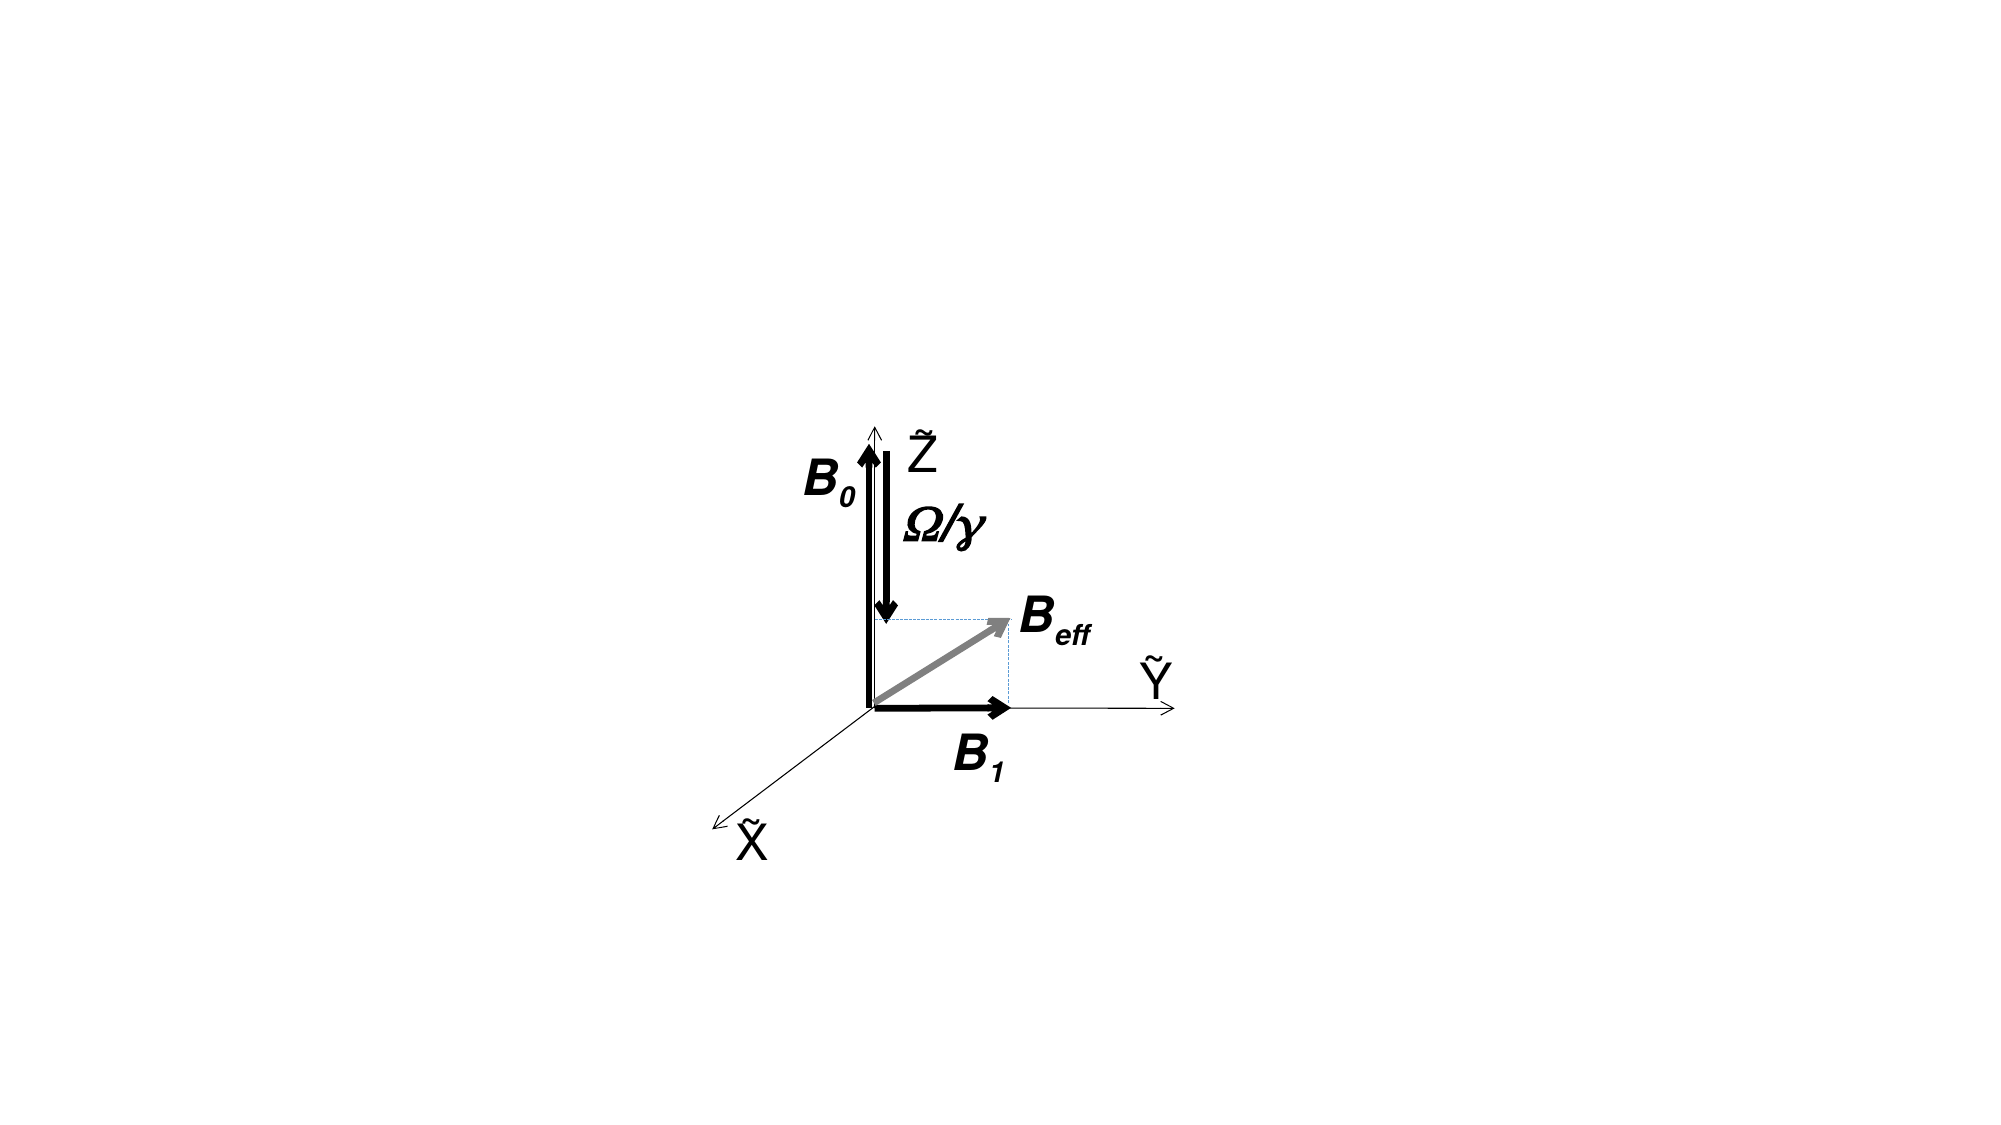

#

~
Z
B0
Ω/γ
Beff
~
Y
B1
~
X